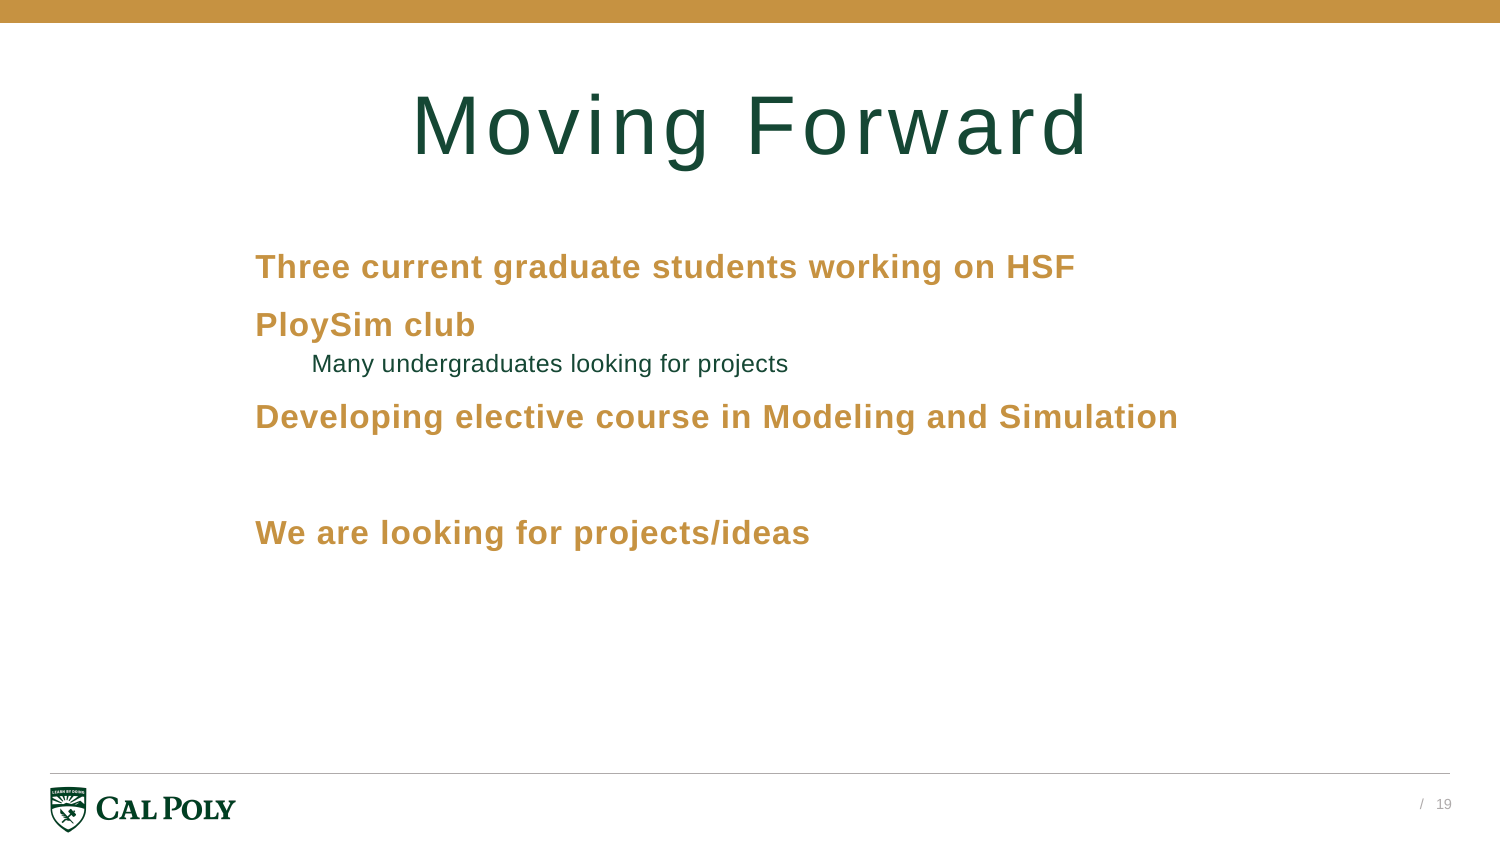

# Moving Forward
Three current graduate students working on HSF
PloySim club
Many undergraduates looking for projects
Developing elective course in Modeling and Simulation

We are looking for projects/ideas

19